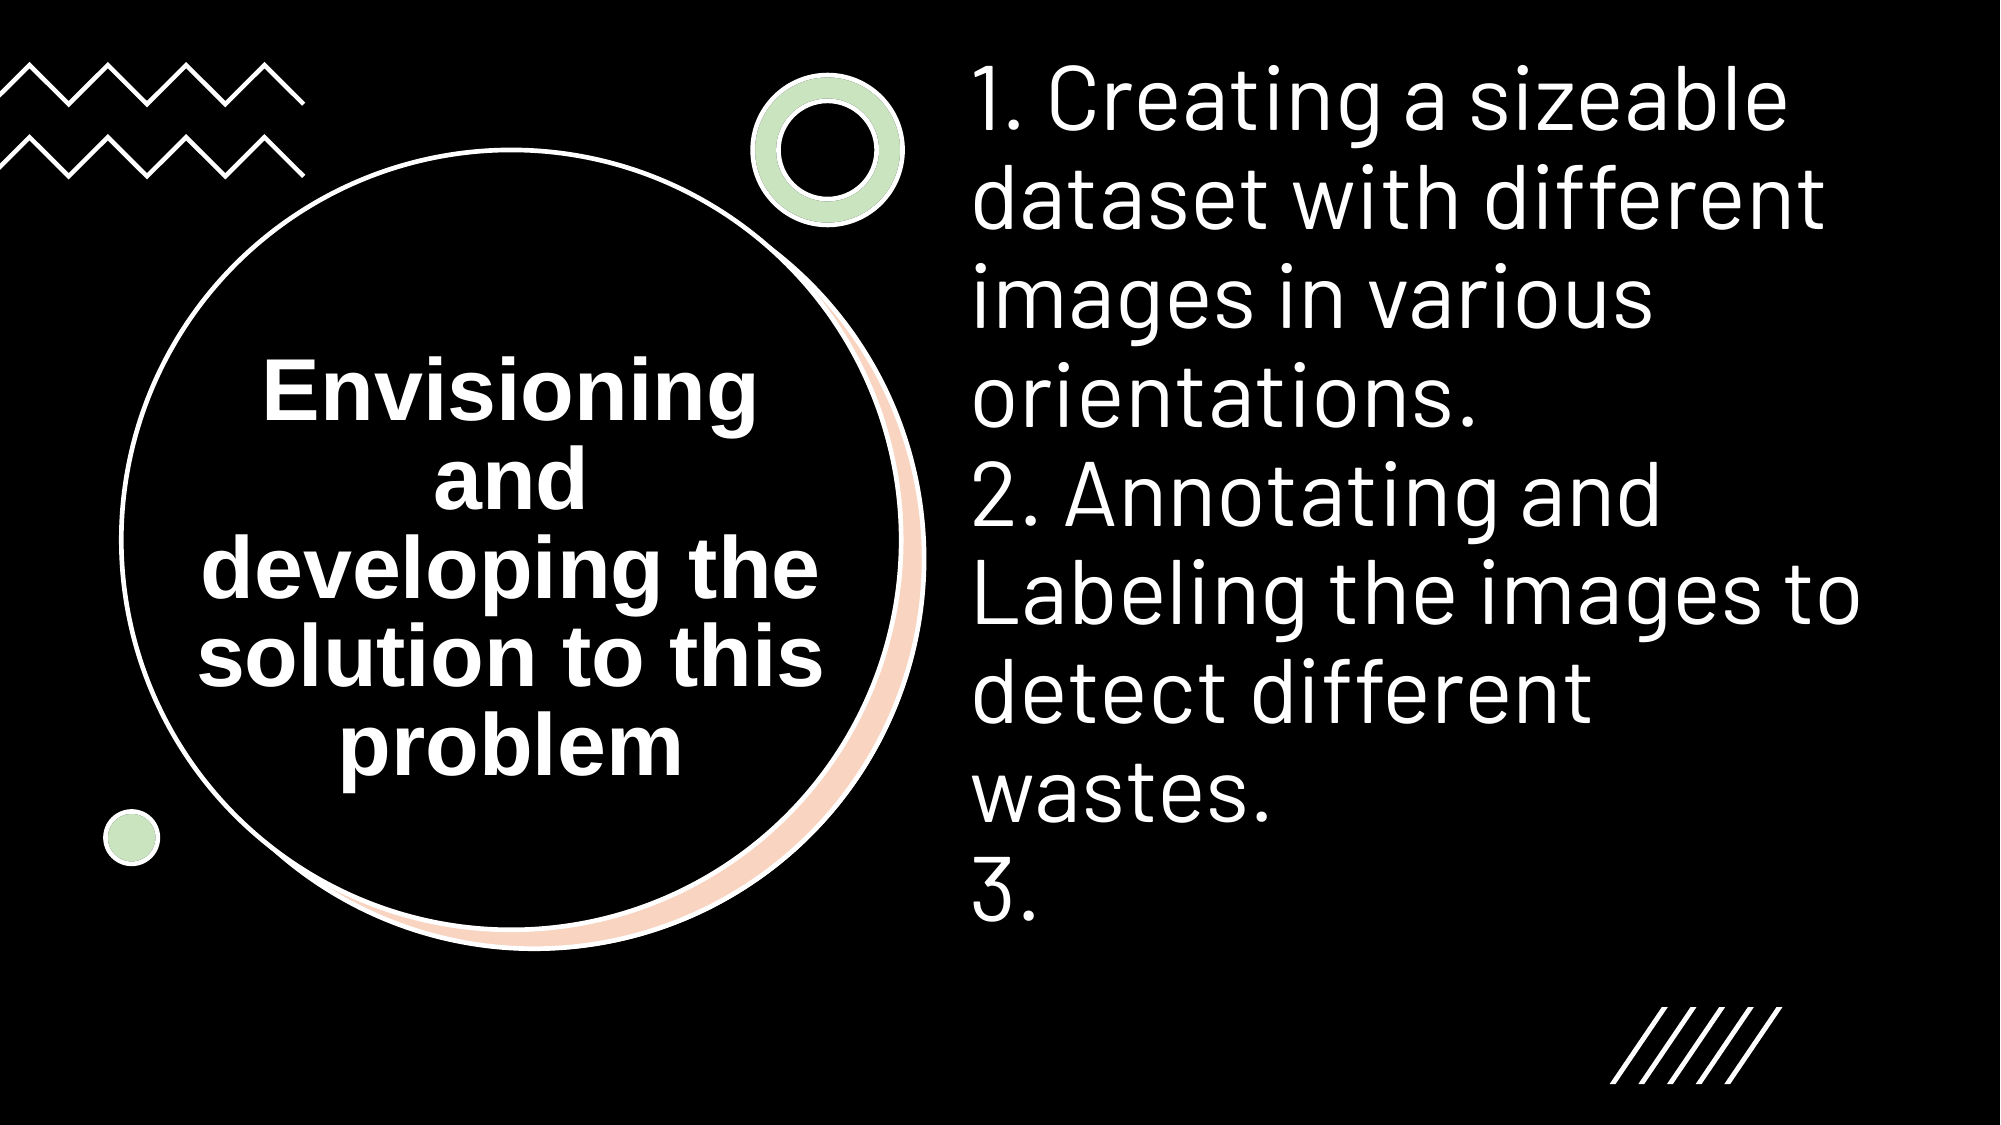

1. Creating a sizeable dataset with different images in various orientations.
2. Annotating and Labeling the images to detect different wastes.
3.

# Envisioning and developing the solution to this problem